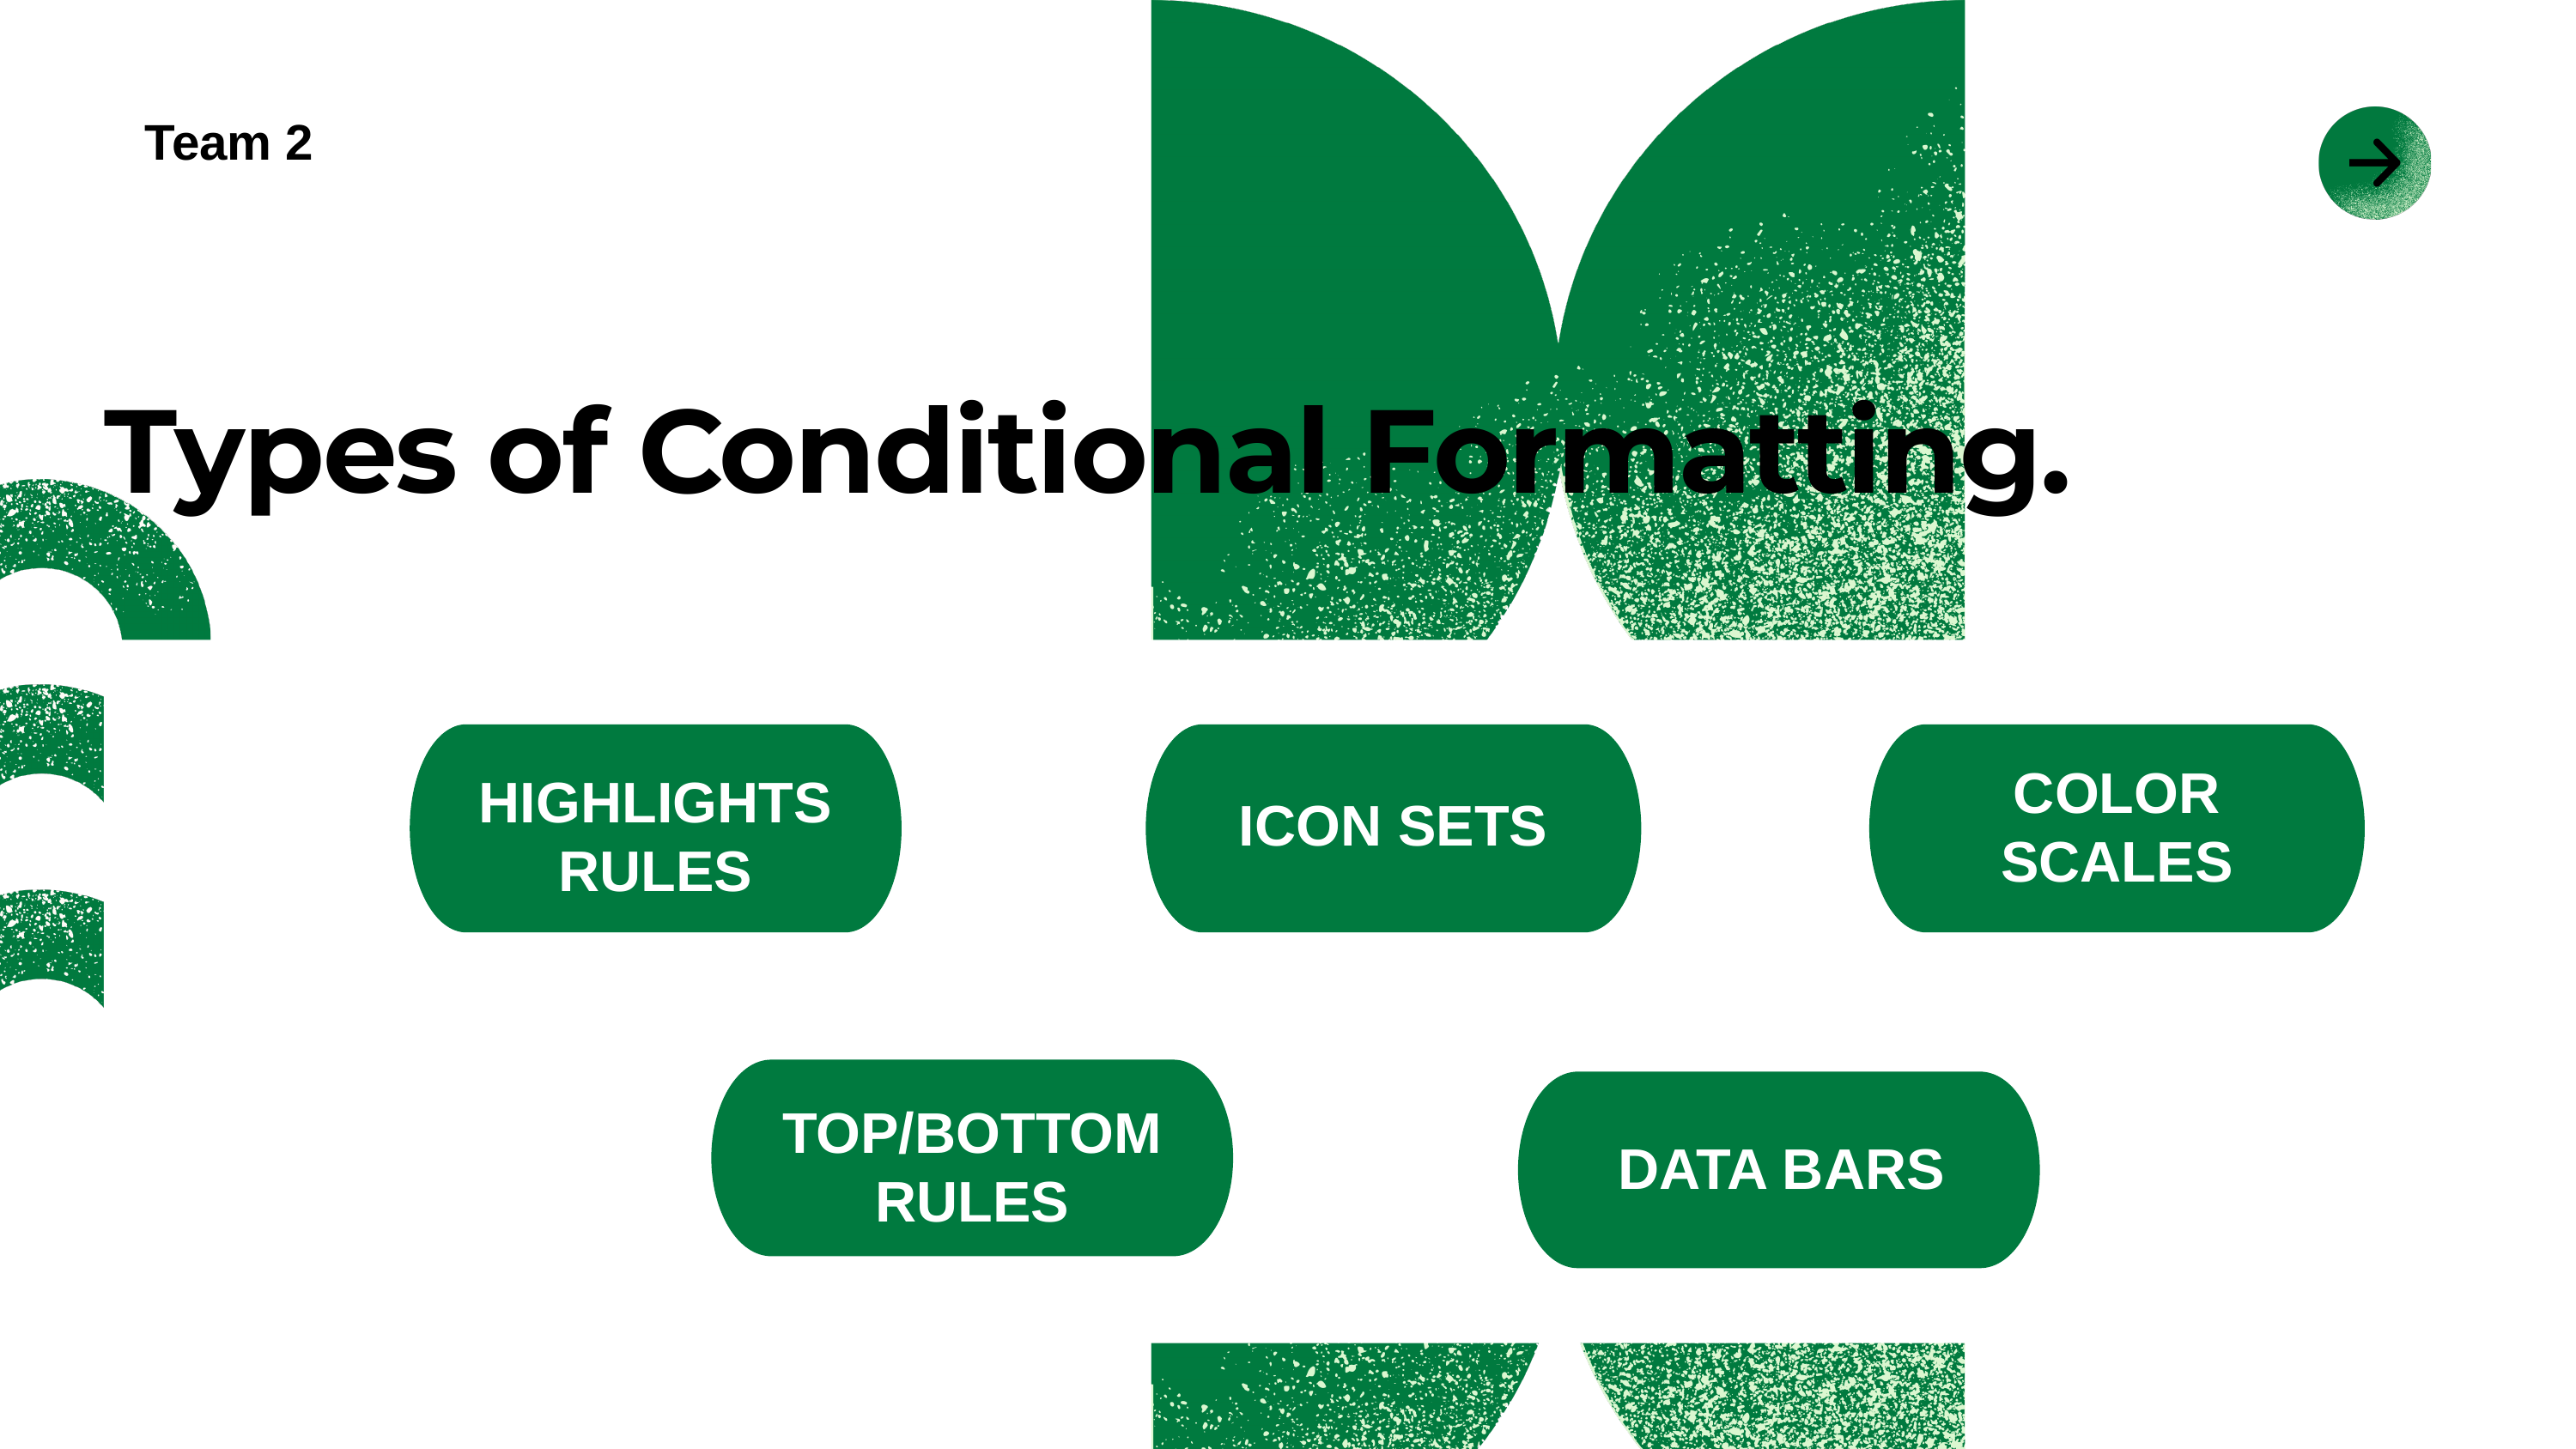

Team 2

Types of Conditional Formatting.

COLOR SCALES
HIGHLIGHTS RULES
ICON SETS

TOP/BOTTOM RULES
DATA BARS